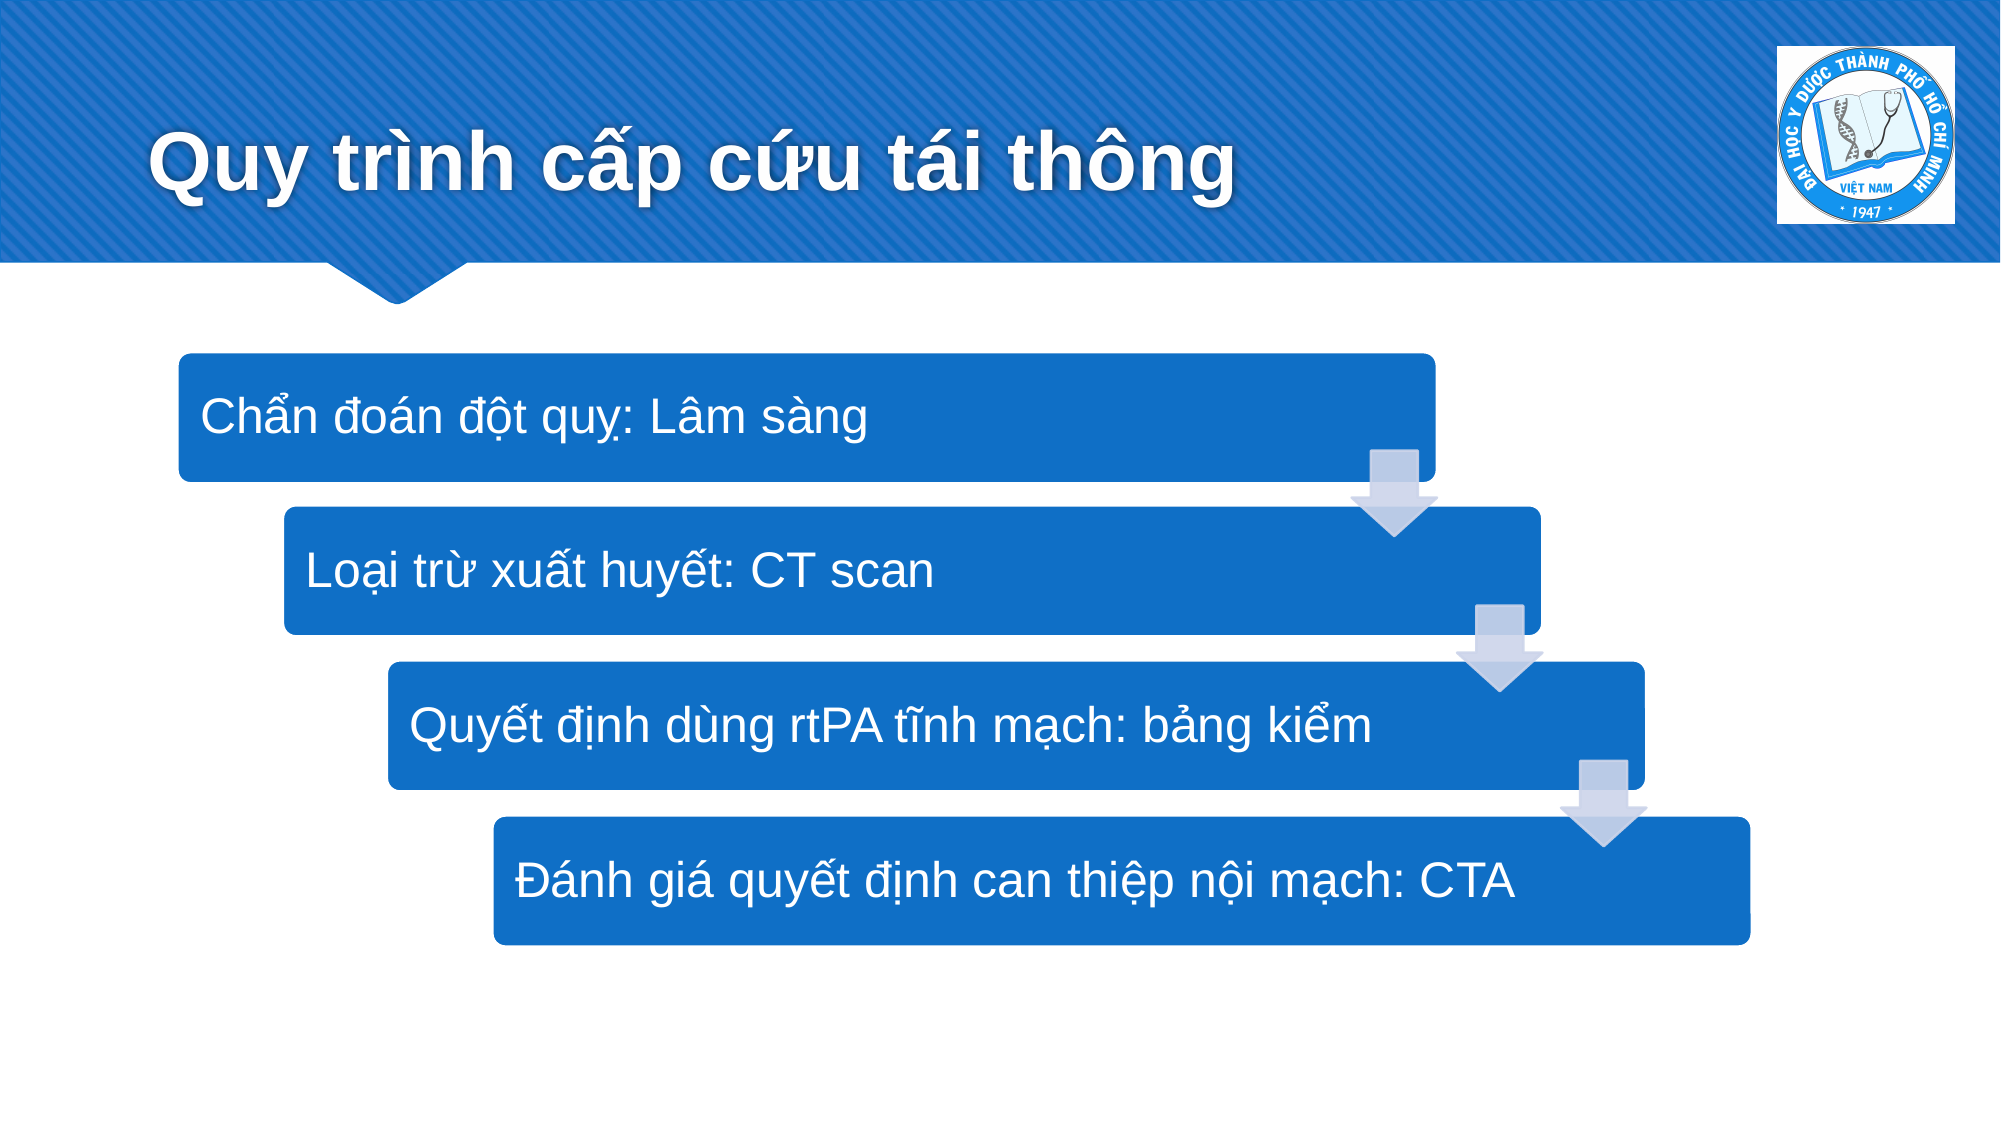

# Quy trình cấp cứu tái thông
Chẩn đoán đột quỵ: Lâm sàng
Loại trừ xuất huyết: CT scan
Quyết định dùng rtPA tĩnh mạch: bảng kiểm
Đánh giá quyết định can thiệp nội mạch: CTA